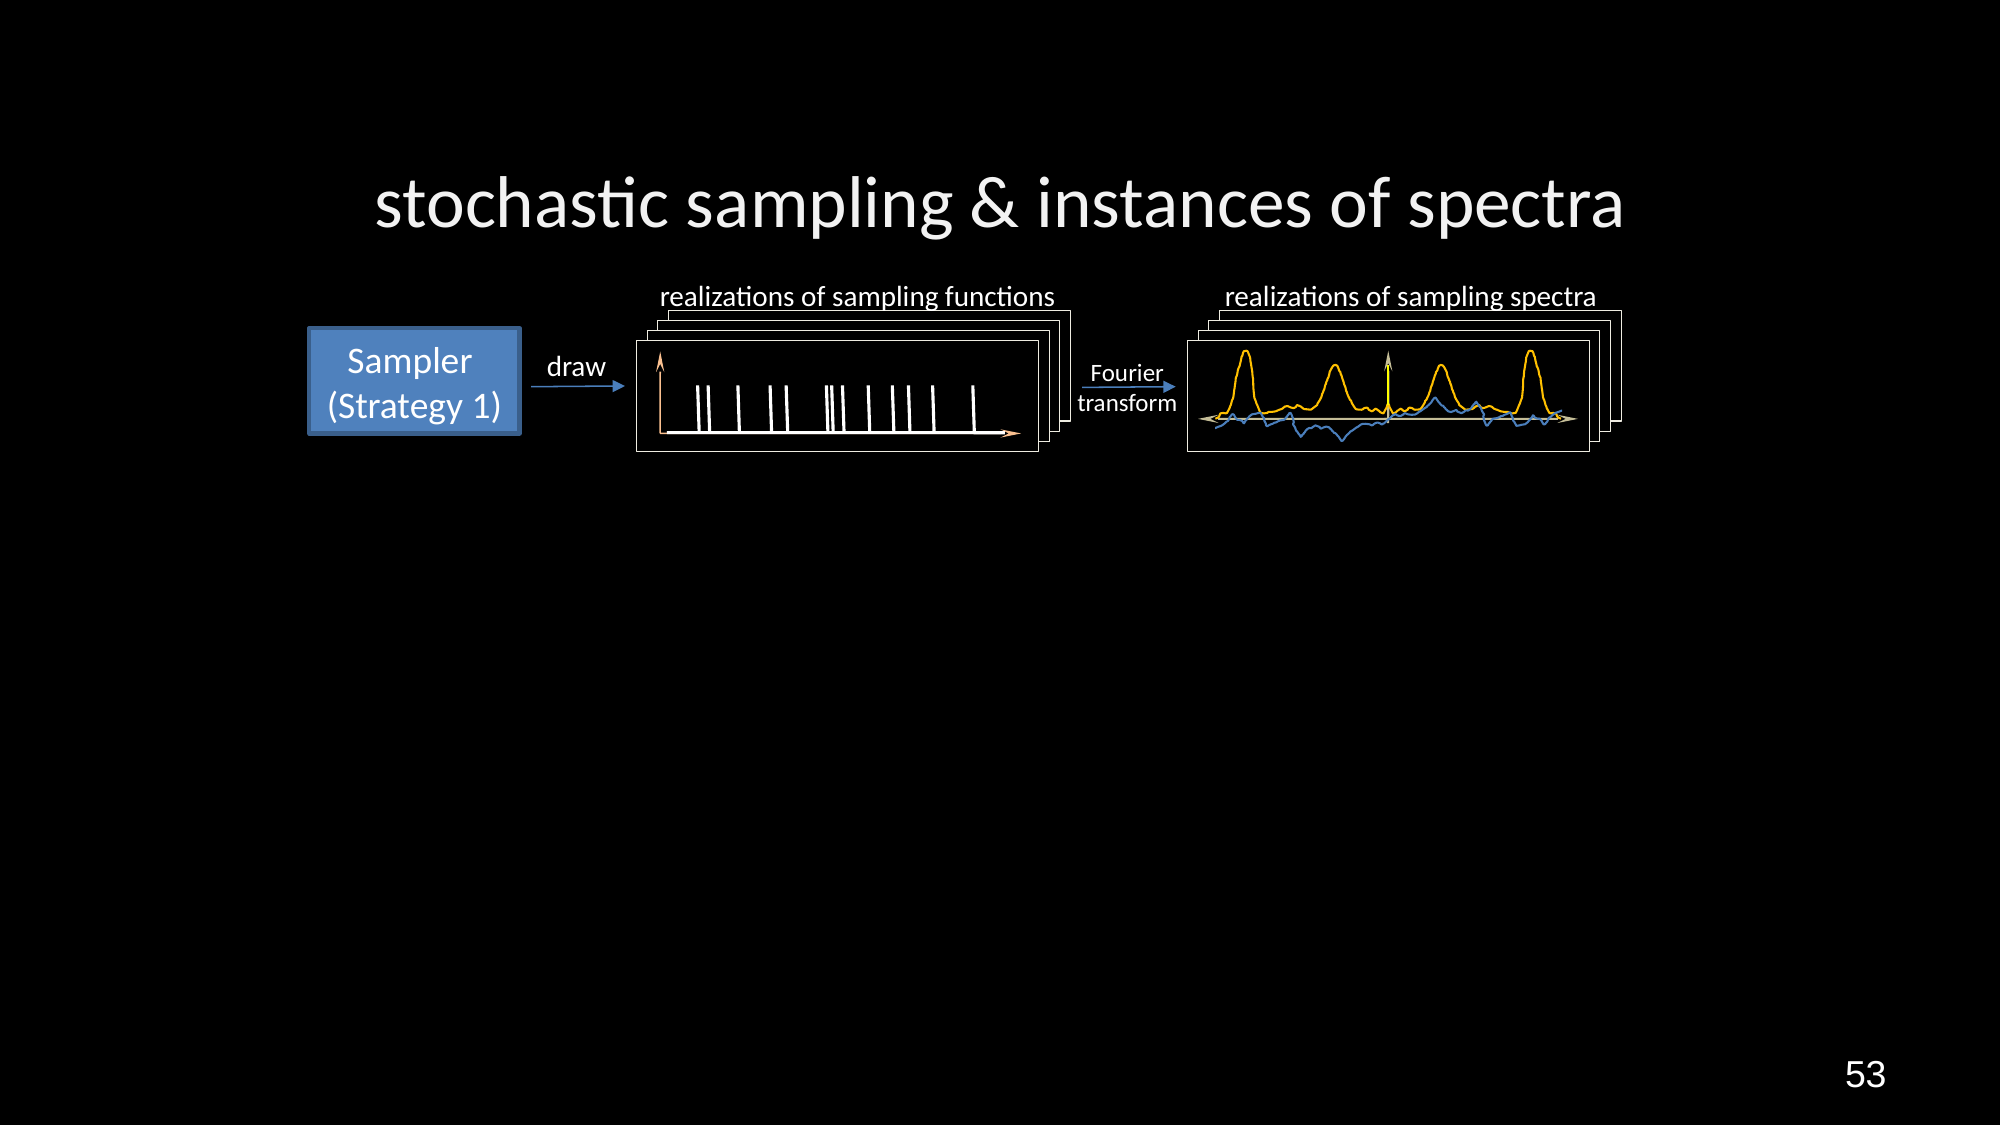

# stochastic sampling & instances of spectra

realizations of sampling functions
realizations of sampling spectra

Sampler
(Strategy 1)

draw

Fourier
transform
53